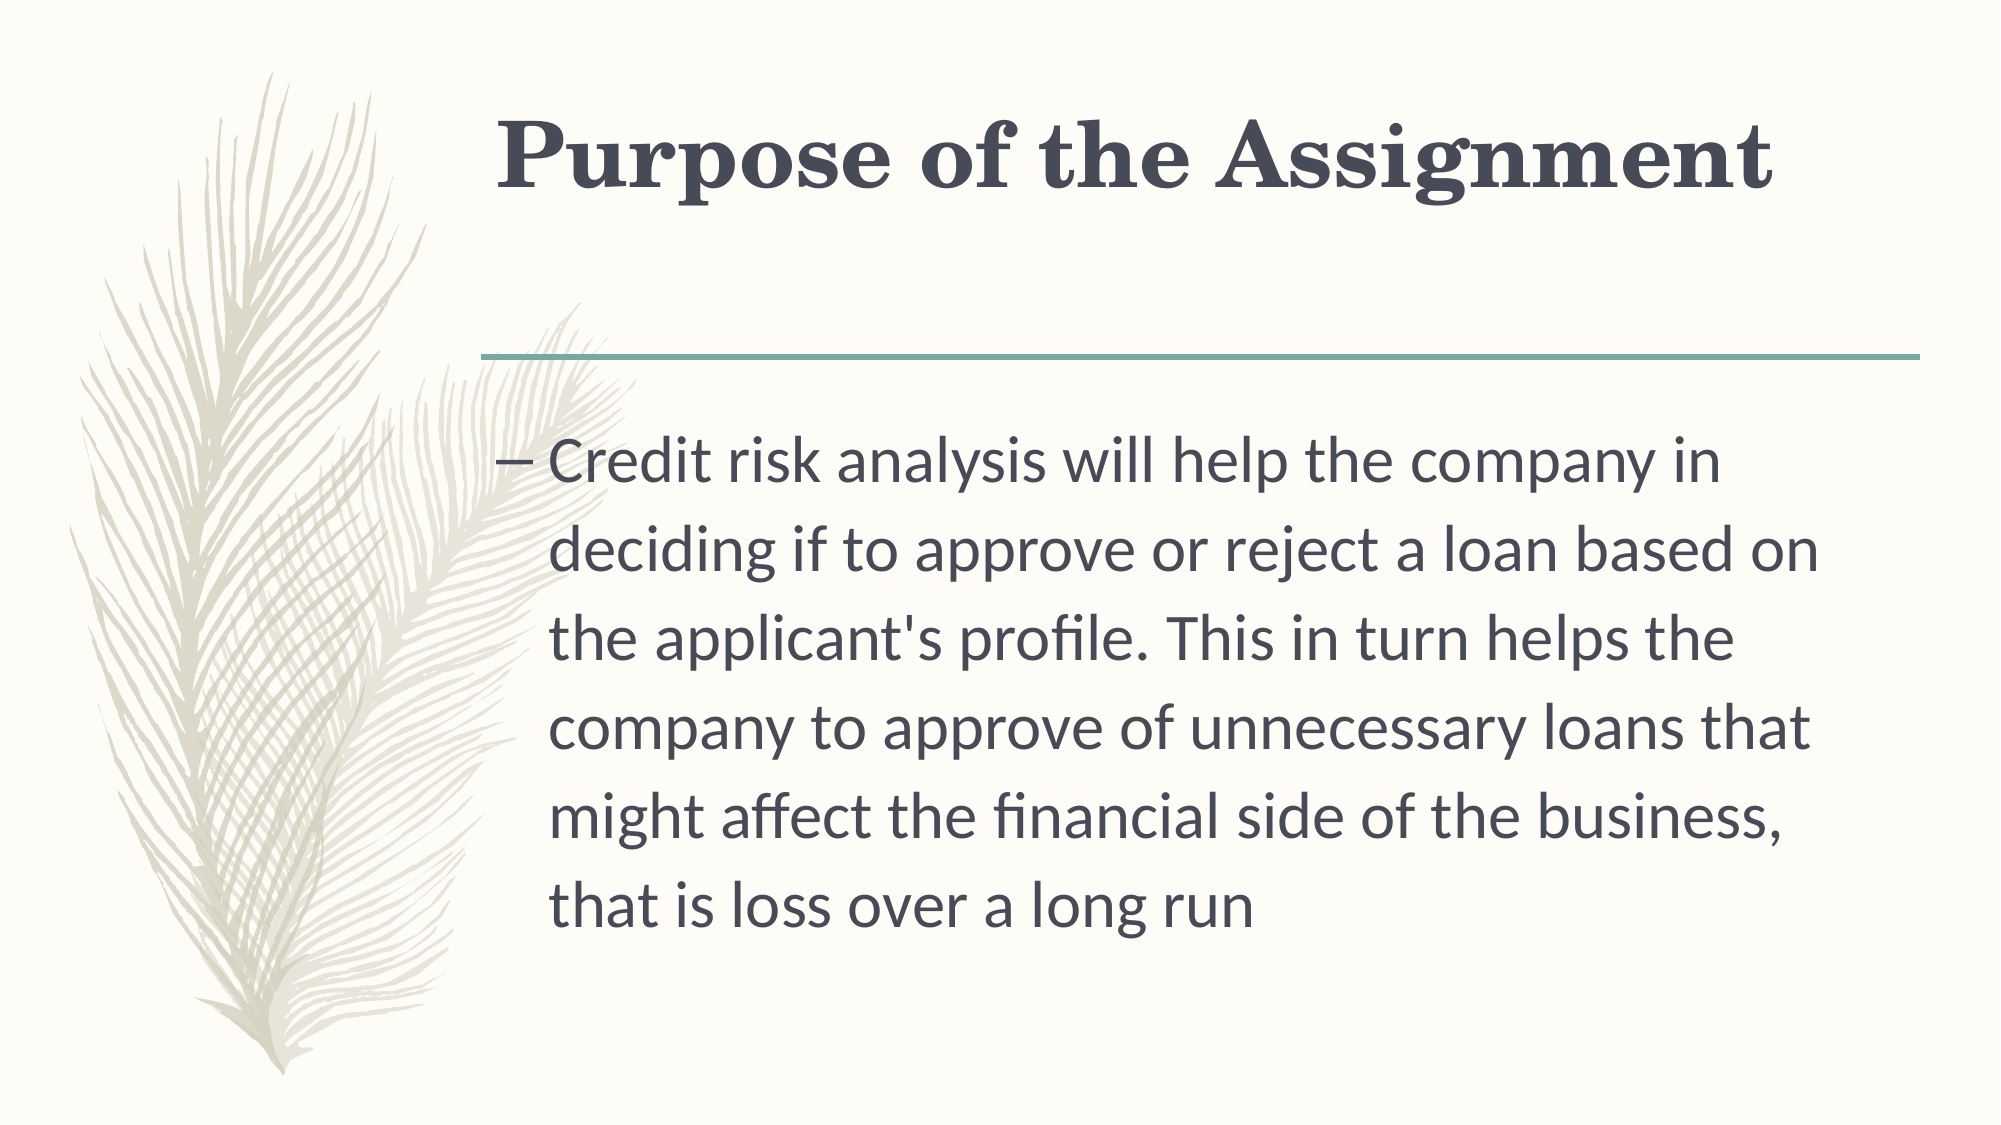

# Purpose of the Assignment
Credit risk analysis will help the company in deciding if to approve or reject a loan based on the applicant's profile. This in turn helps the company to approve of unnecessary loans that might affect the financial side of the business, that is loss over a long run